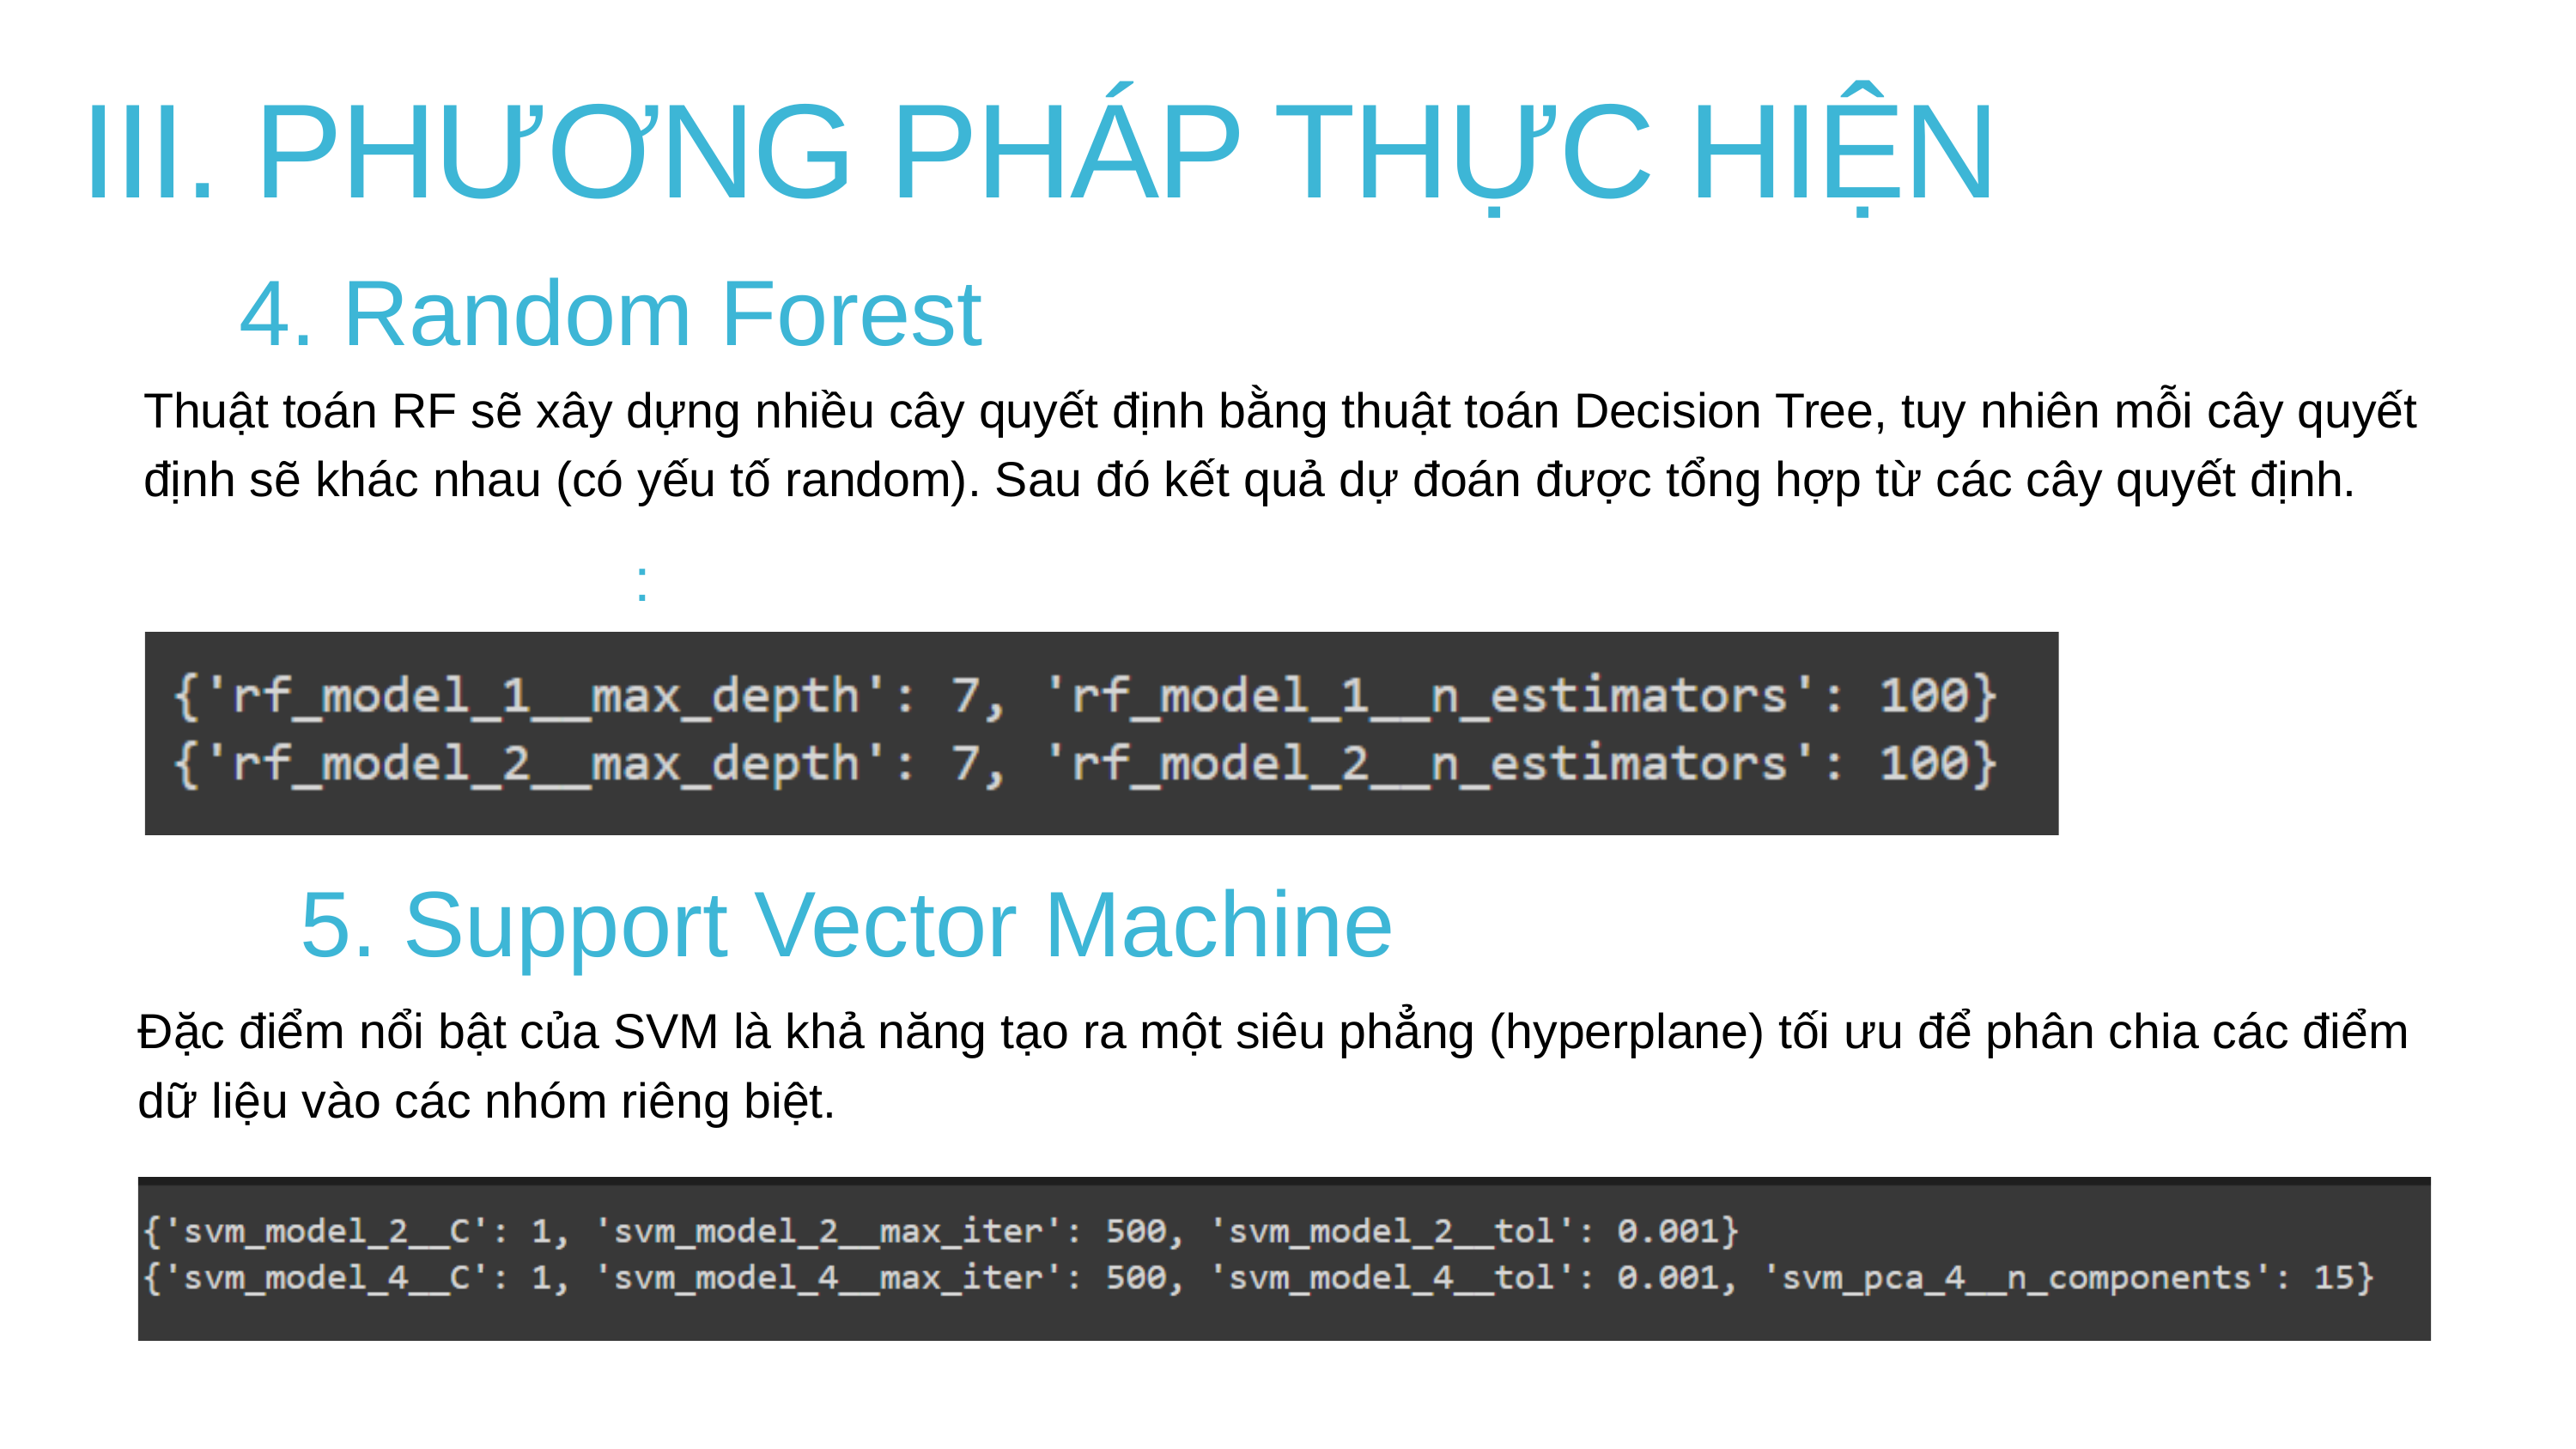

III. PHƯƠNG PHÁP THỰC HIỆN
4. Random Forest
Thuật toán RF sẽ xây dựng nhiều cây quyết định bằng thuật toán Decision Tree, tuy nhiên mỗi cây quyết định sẽ khác nhau (có yếu tố random). Sau đó kết quả dự đoán được tổng hợp từ các cây quyết định.
:

5. Support Vector Machine
Đặc điểm nổi bật của SVM là khả năng tạo ra một siêu phẳng (hyperplane) tối ưu để phân chia các điểm dữ liệu vào các nhóm riêng biệt.